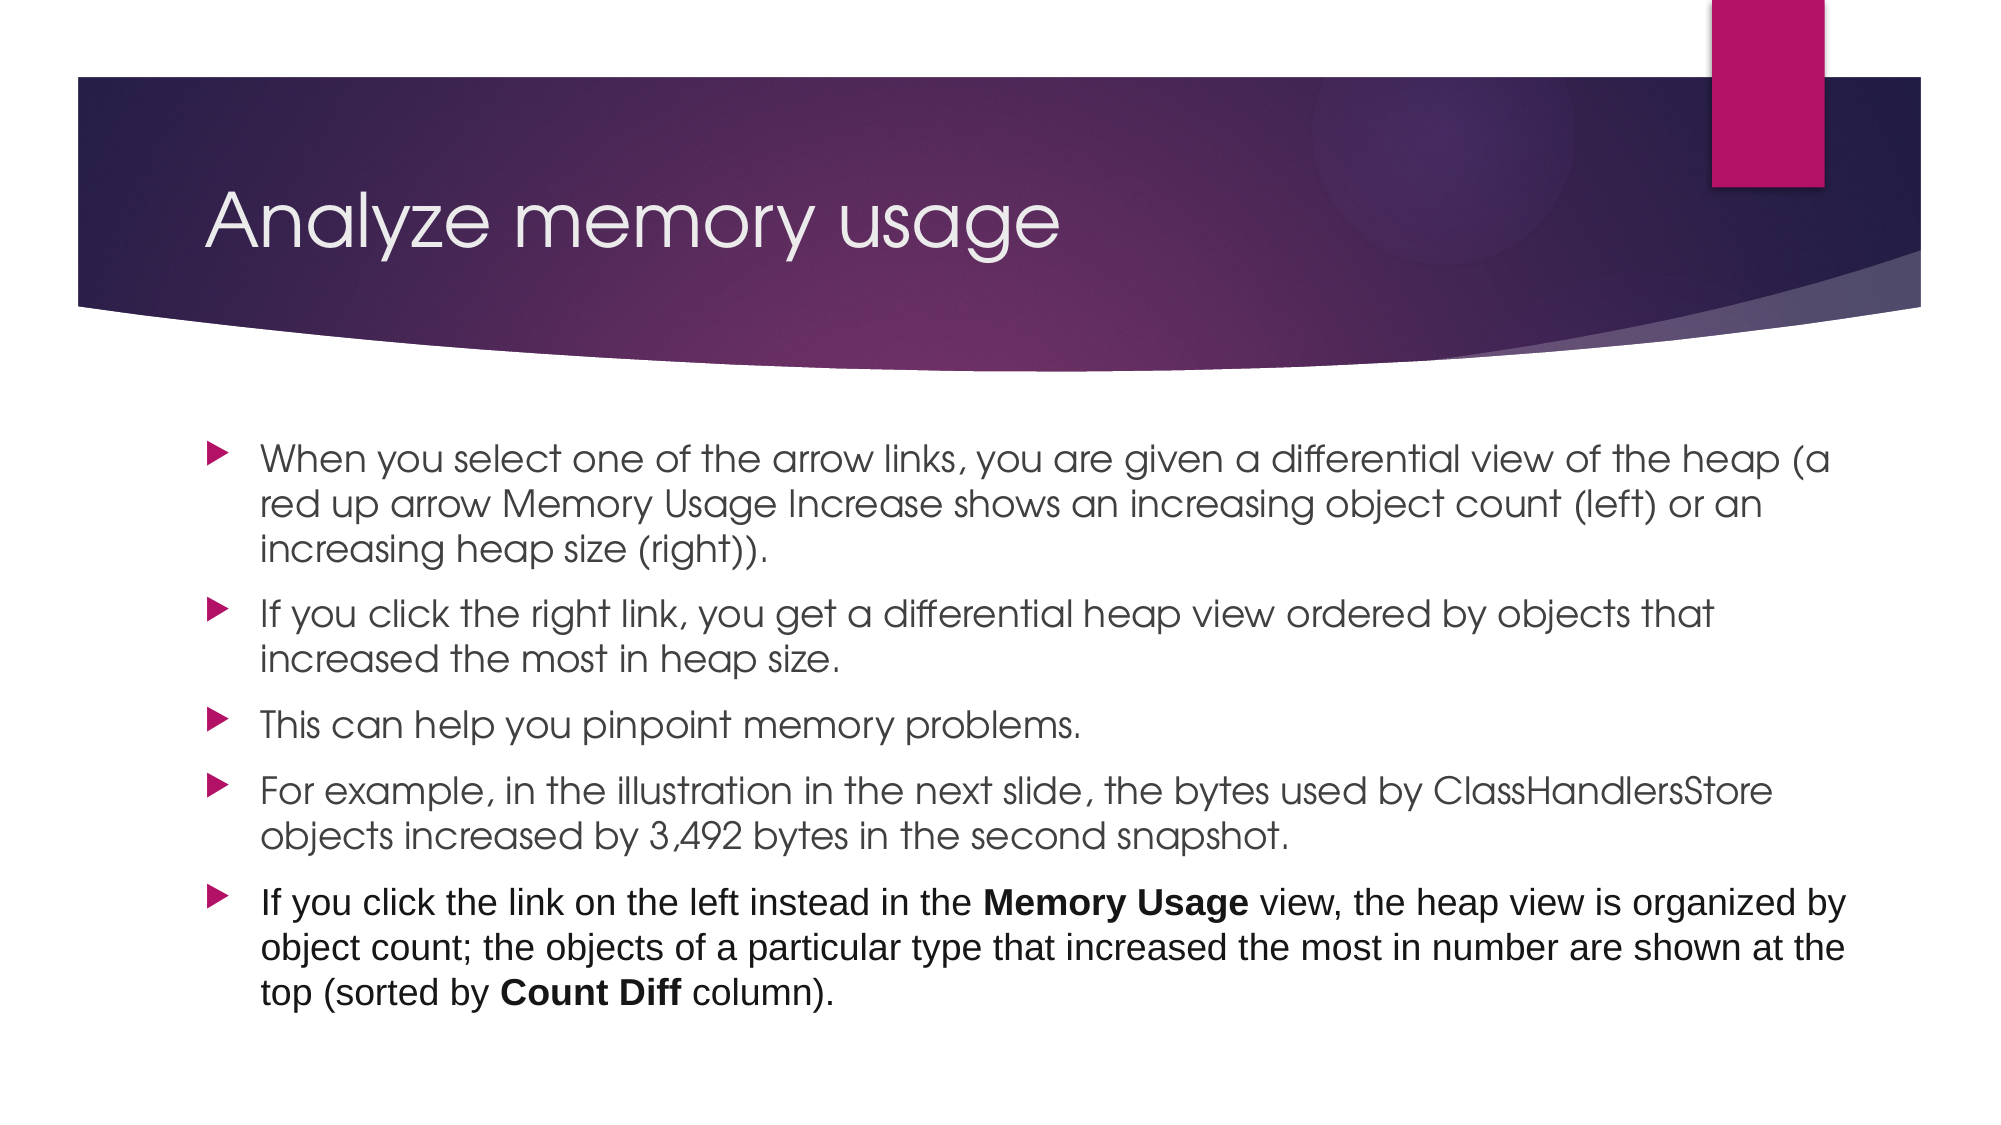

# Analyze memory usage
When you select one of the arrow links, you are given a differential view of the heap (a red up arrow Memory Usage Increase shows an increasing object count (left) or an increasing heap size (right)).
If you click the right link, you get a differential heap view ordered by objects that increased the most in heap size.
This can help you pinpoint memory problems.
For example, in the illustration in the next slide, the bytes used by ClassHandlersStore objects increased by 3,492 bytes in the second snapshot.
If you click the link on the left instead in the Memory Usage view, the heap view is organized by object count; the objects of a particular type that increased the most in number are shown at the top (sorted by Count Diff column).